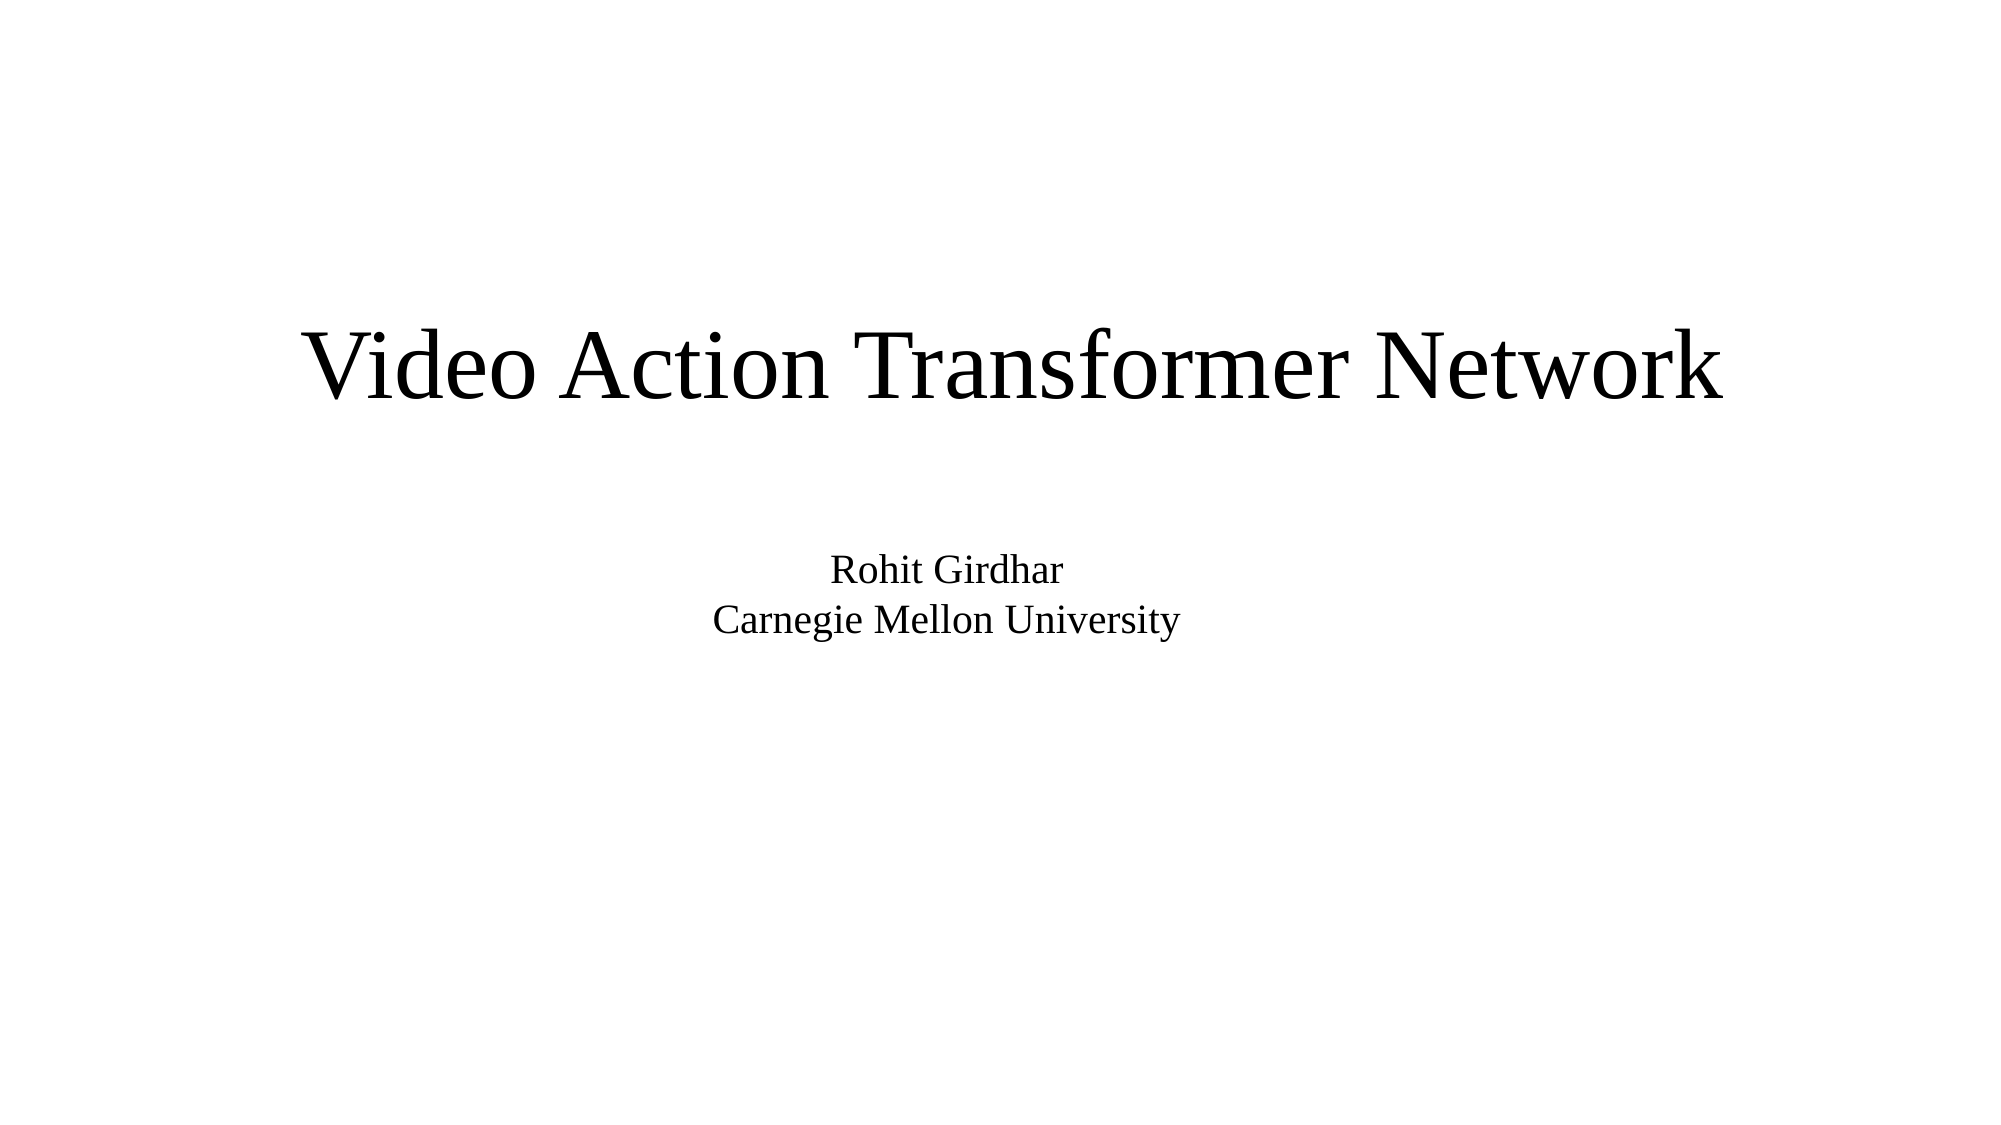

Video Action Transformer Network
Rohit Girdhar
Carnegie Mellon University